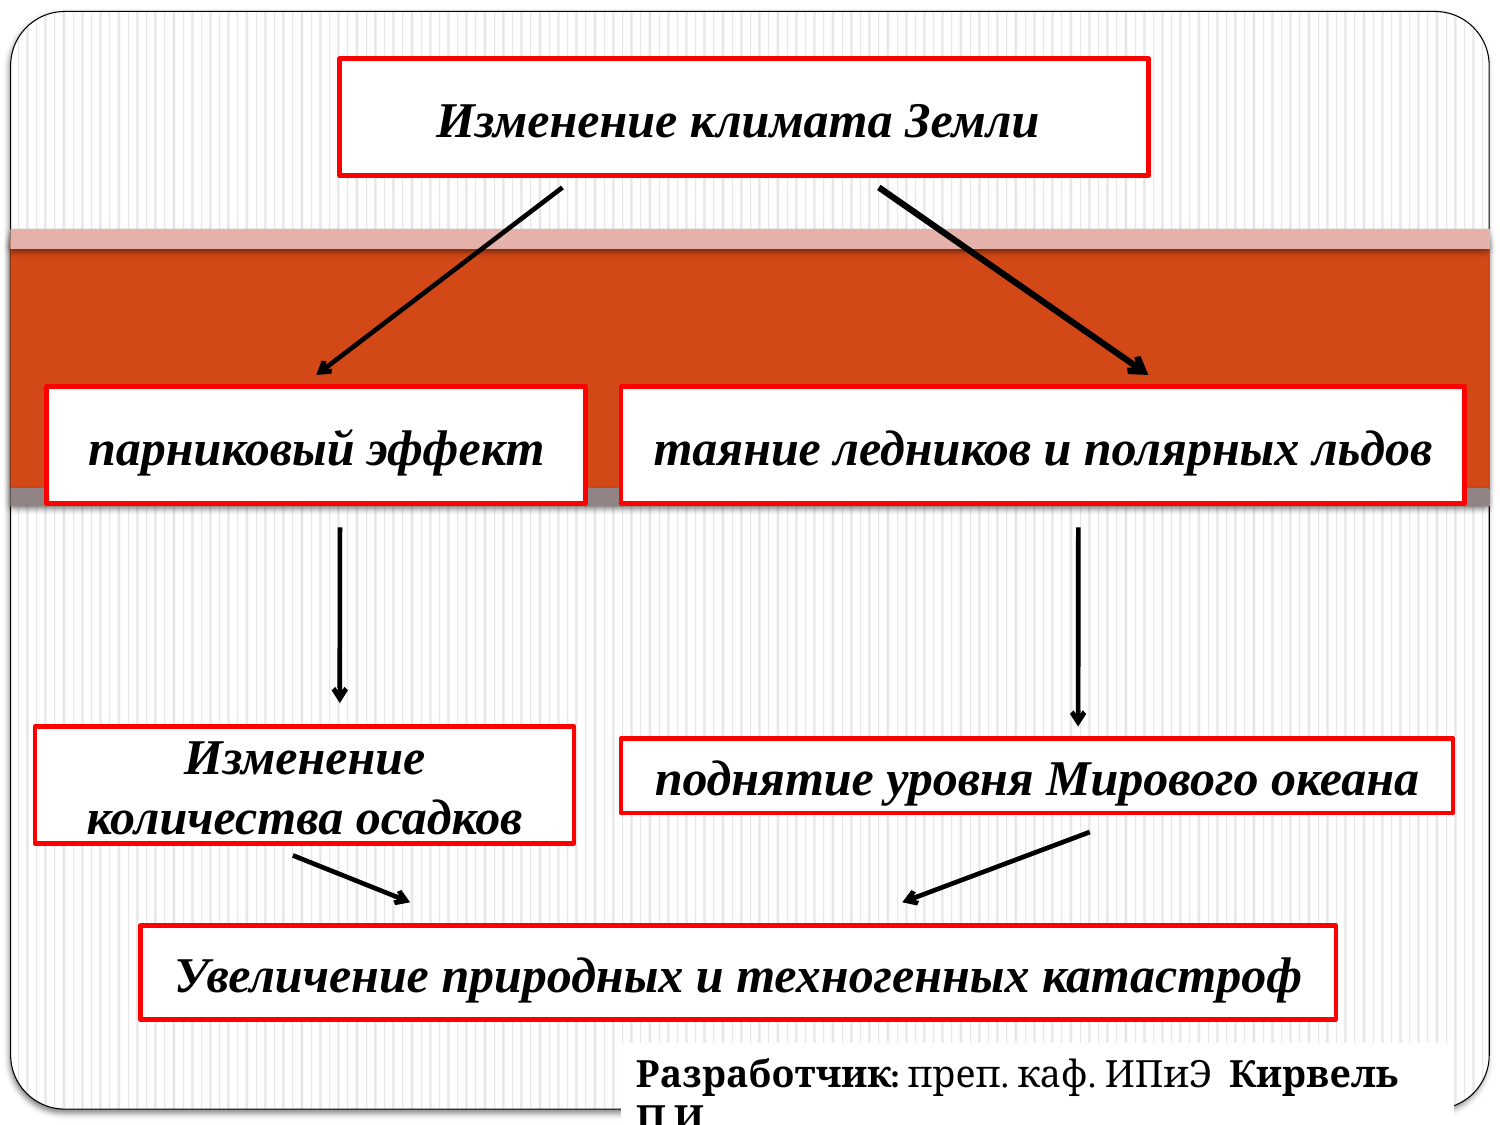

Изменение климата Земли
парниковый эффект
таяние ледников и полярных льдов
Изменение количества осадков
поднятие уровня Мирового океана
Увеличение природных и техногенных катастроф
Разработчик: преп. каф. ИПиЭ  Кирвель П.И.